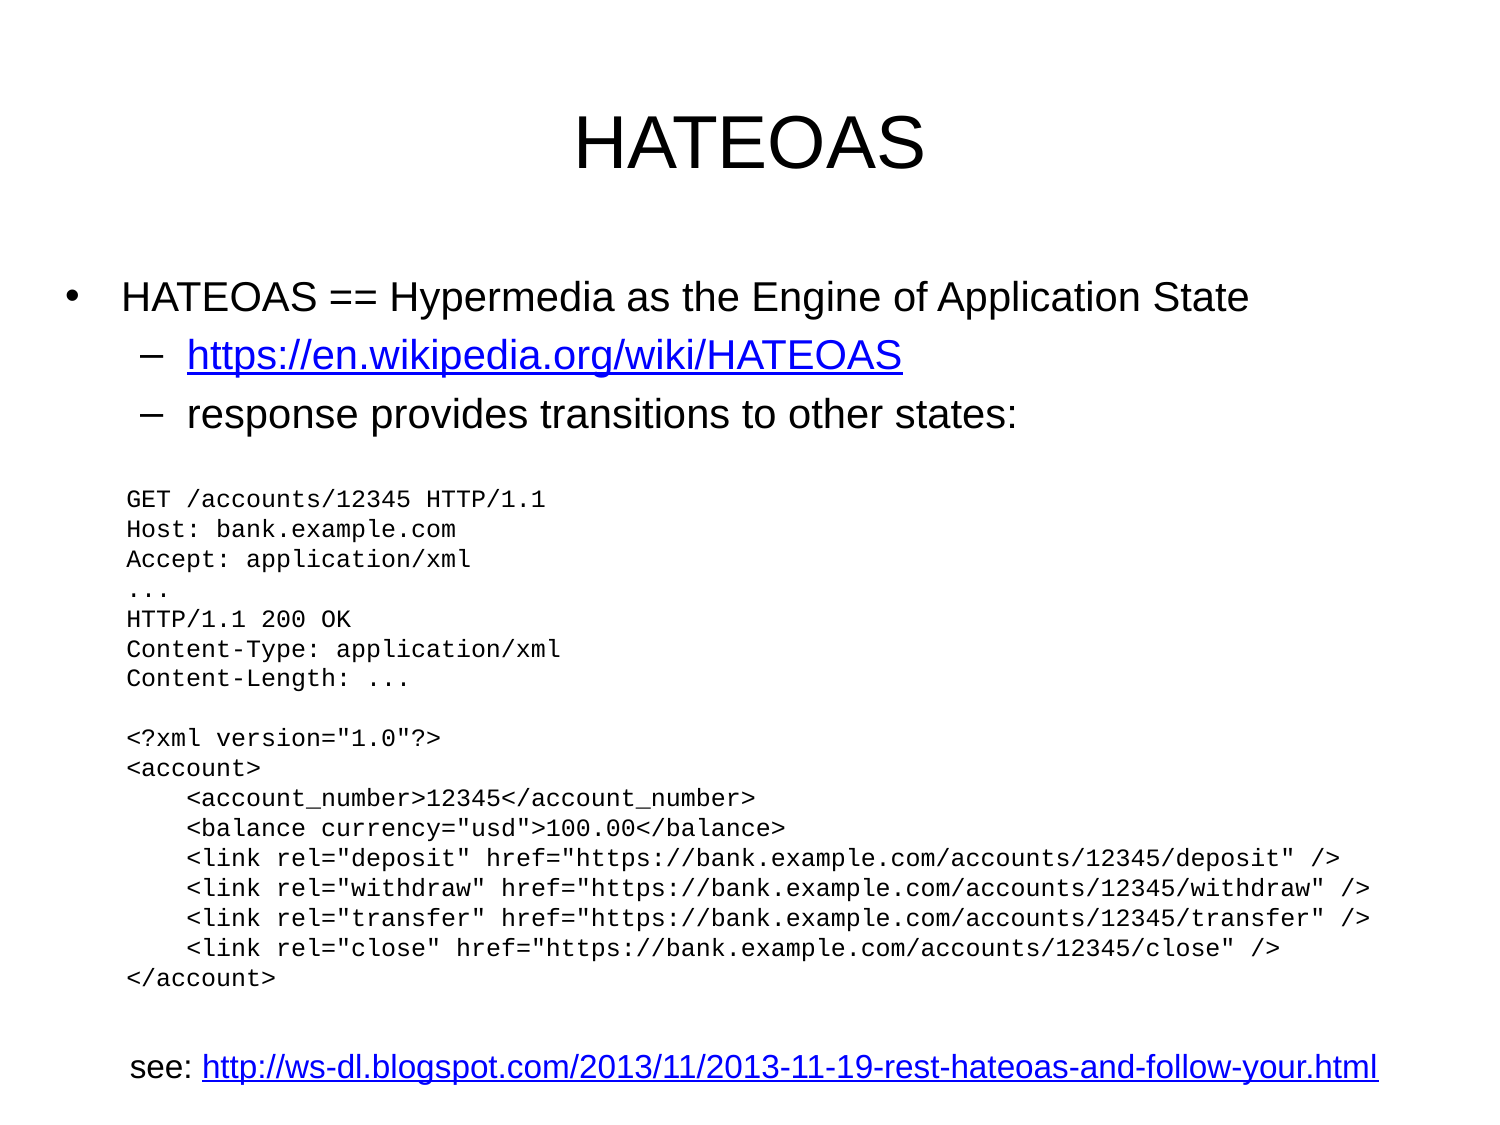

# HATEOAS
HATEOAS == Hypermedia as the Engine of Application State
https://en.wikipedia.org/wiki/HATEOAS
response provides transitions to other states:
GET /accounts/12345 HTTP/1.1
Host: bank.example.com
Accept: application/xml
...
HTTP/1.1 200 OK
Content-Type: application/xml
Content-Length: ...

<?xml version="1.0"?>
<account>
    <account_number>12345</account_number>
    <balance currency="usd">100.00</balance>
    <link rel="deposit" href="https://bank.example.com/accounts/12345/deposit" />
    <link rel="withdraw" href="https://bank.example.com/accounts/12345/withdraw" />
    <link rel="transfer" href="https://bank.example.com/accounts/12345/transfer" />
    <link rel="close" href="https://bank.example.com/accounts/12345/close" />
</account>

see: http://ws-dl.blogspot.com/2013/11/2013-11-19-rest-hateoas-and-follow-your.html